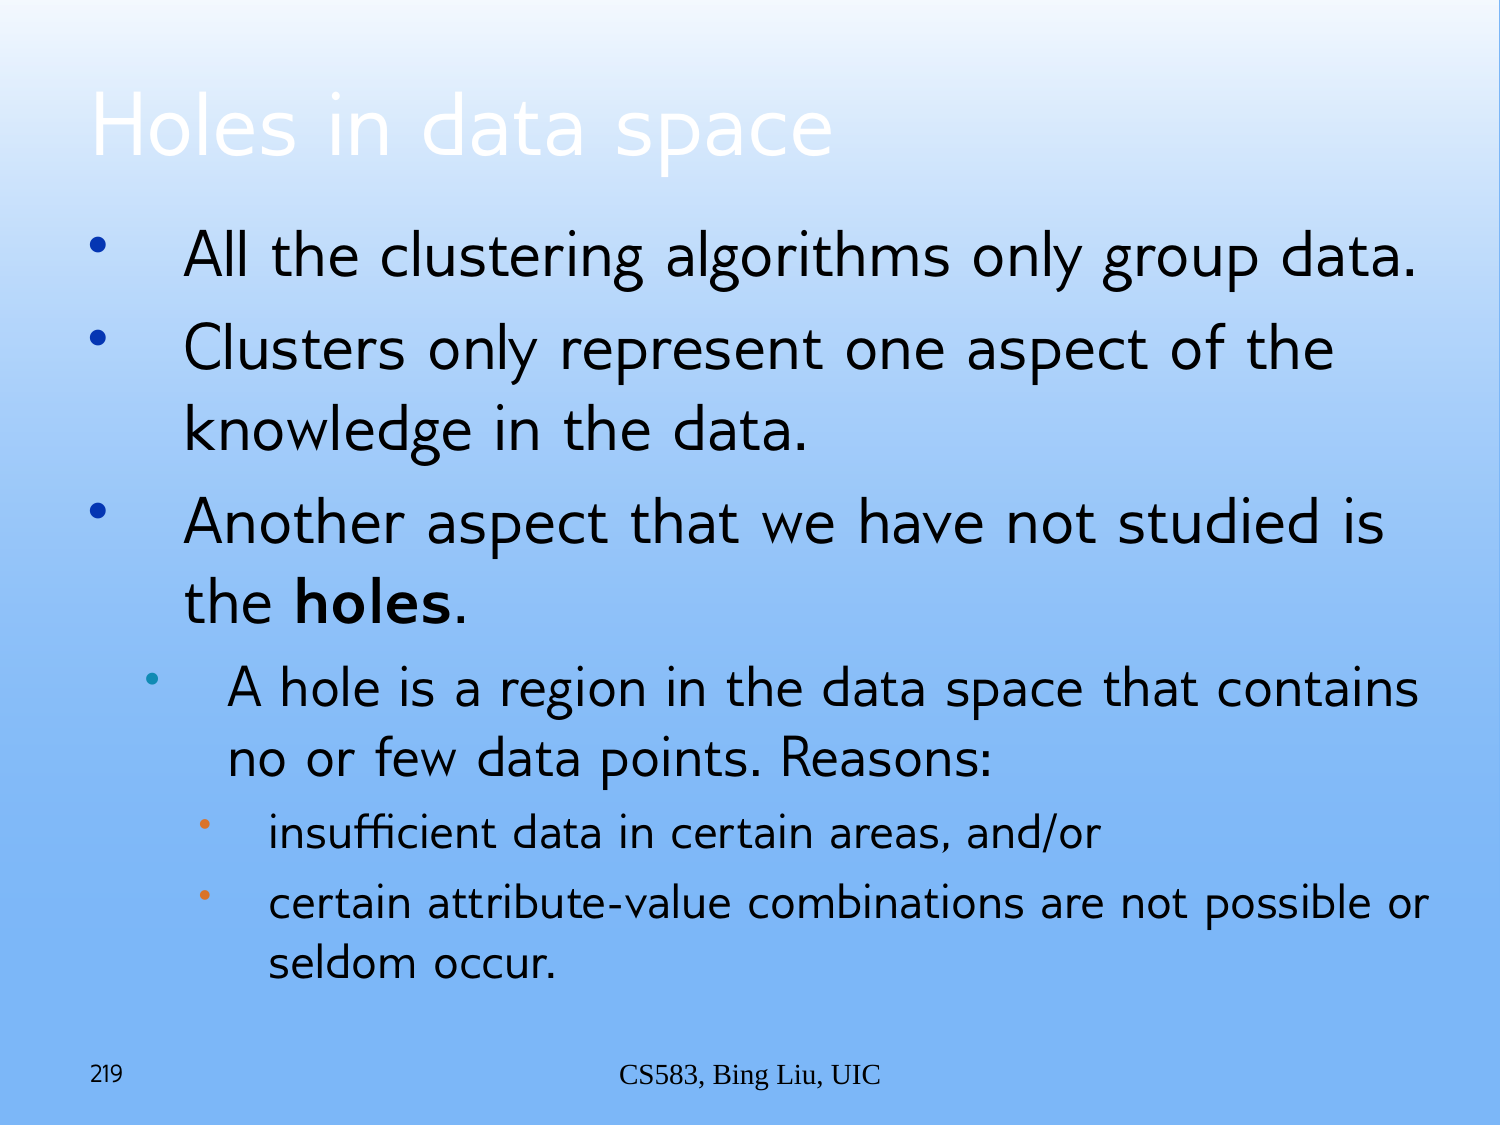

# Holes in data space
All the clustering algorithms only group data.
Clusters only represent one aspect of the knowledge in the data.
Another aspect that we have not studied is the holes.
A hole is a region in the data space that contains no or few data points. Reasons:
insufficient data in certain areas, and/or
certain attribute-value combinations are not possible or seldom occur.
219
CS583, Bing Liu, UIC